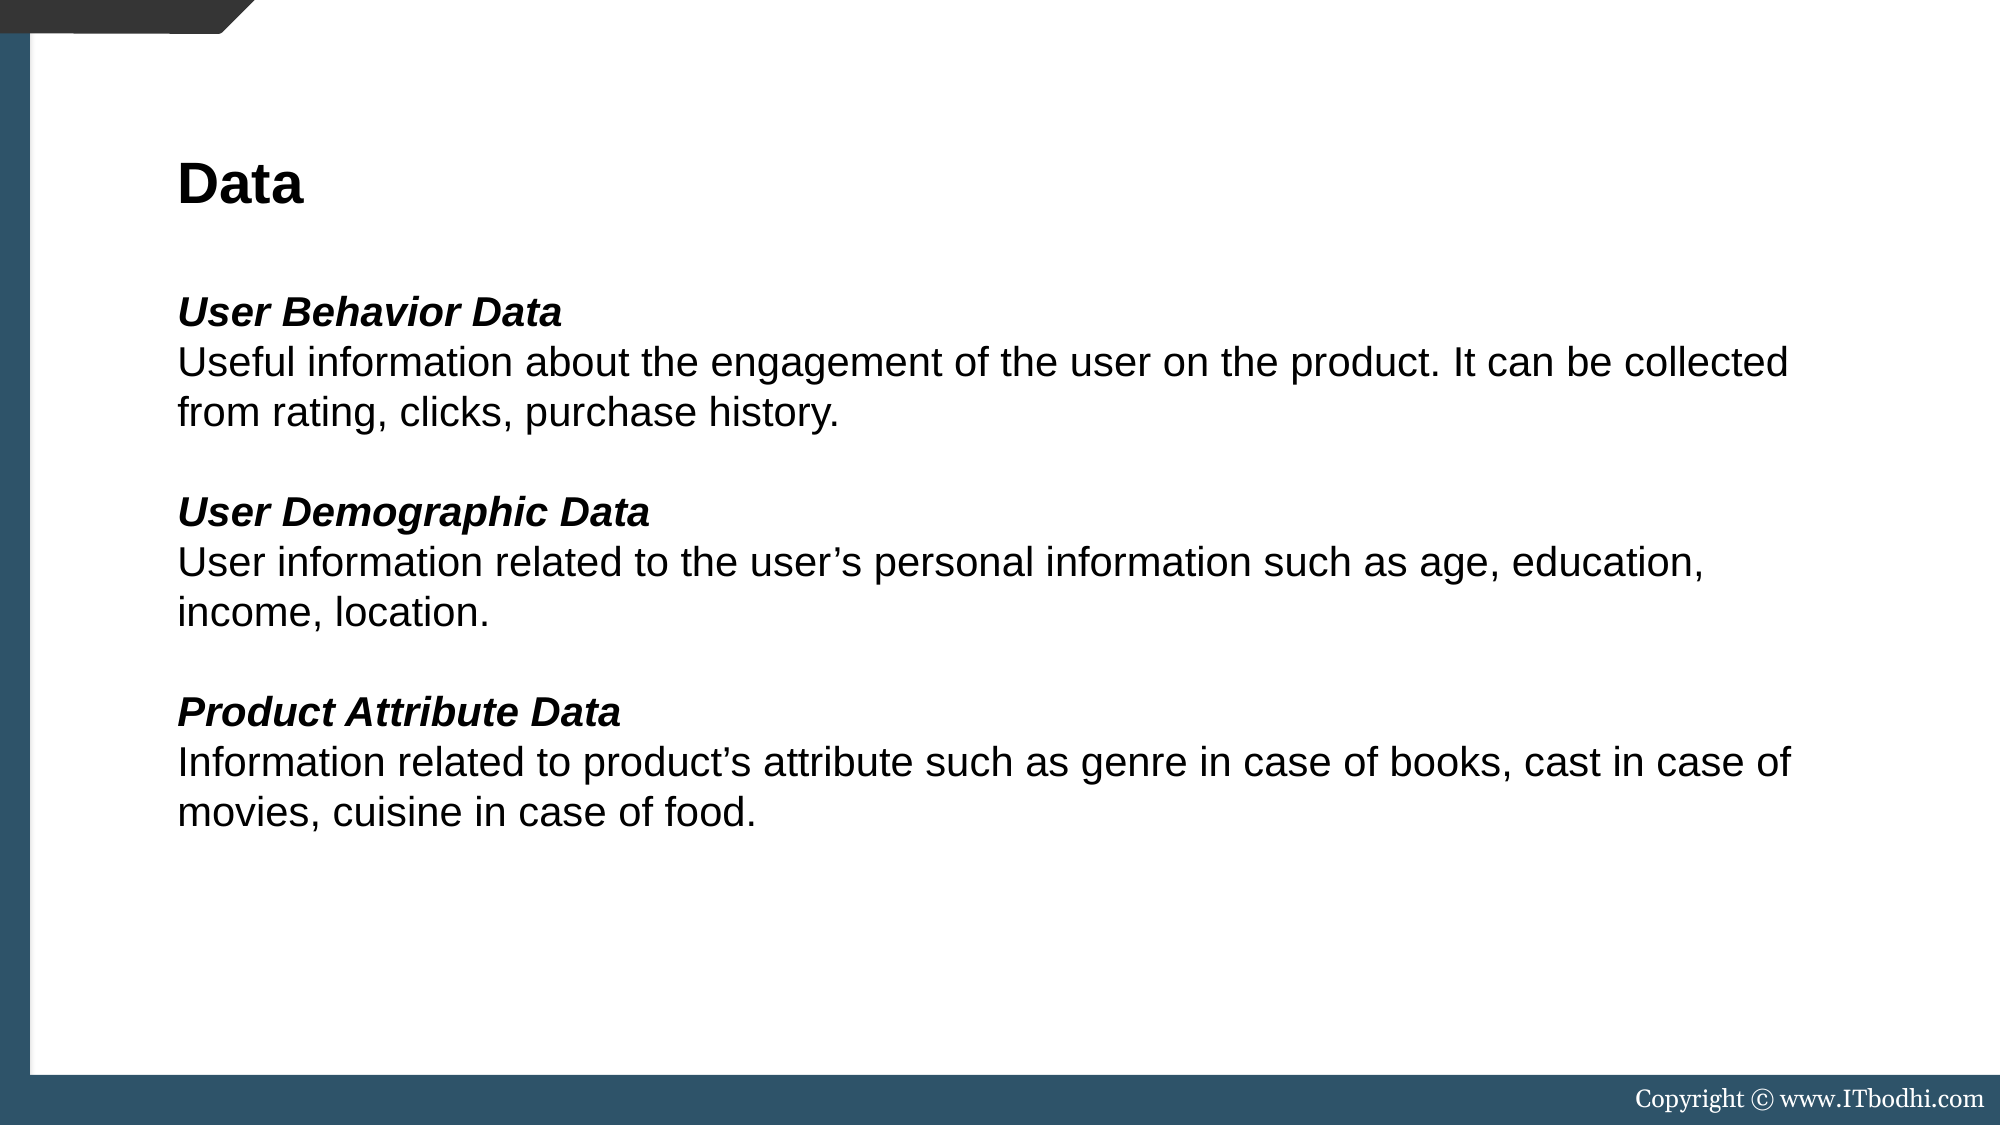

Data

User Behavior Data
Useful information about the engagement of the user on the product. It can be collected from rating, clicks, purchase history.

User Demographic Data
User information related to the user’s personal information such as age, education, income, location.

Product Attribute Data
Information related to product’s attribute such as genre in case of books, cast in case of movies, cuisine in case of food.

Copyright © www.ITbodhi.com